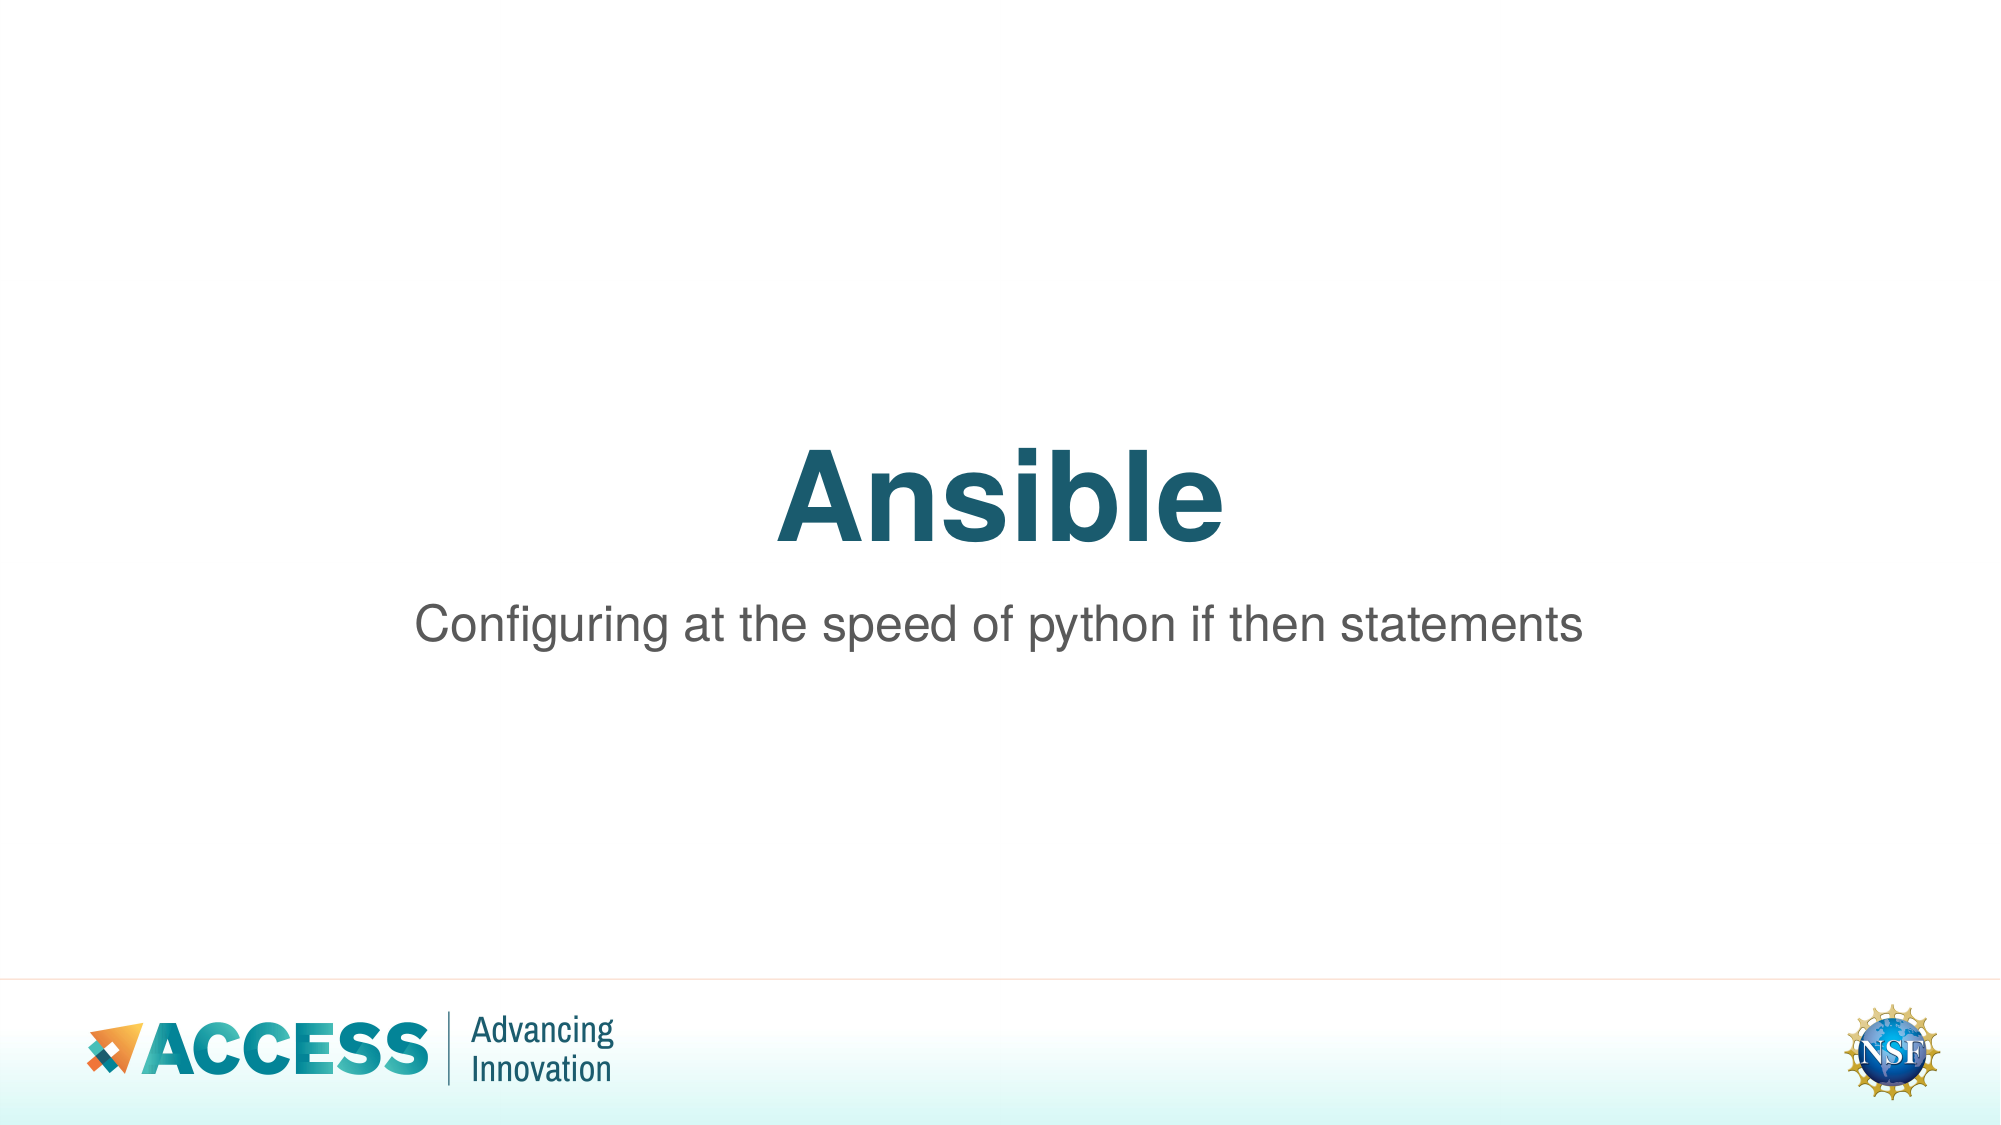

# Ansible
Configuring at the speed of python if then statements